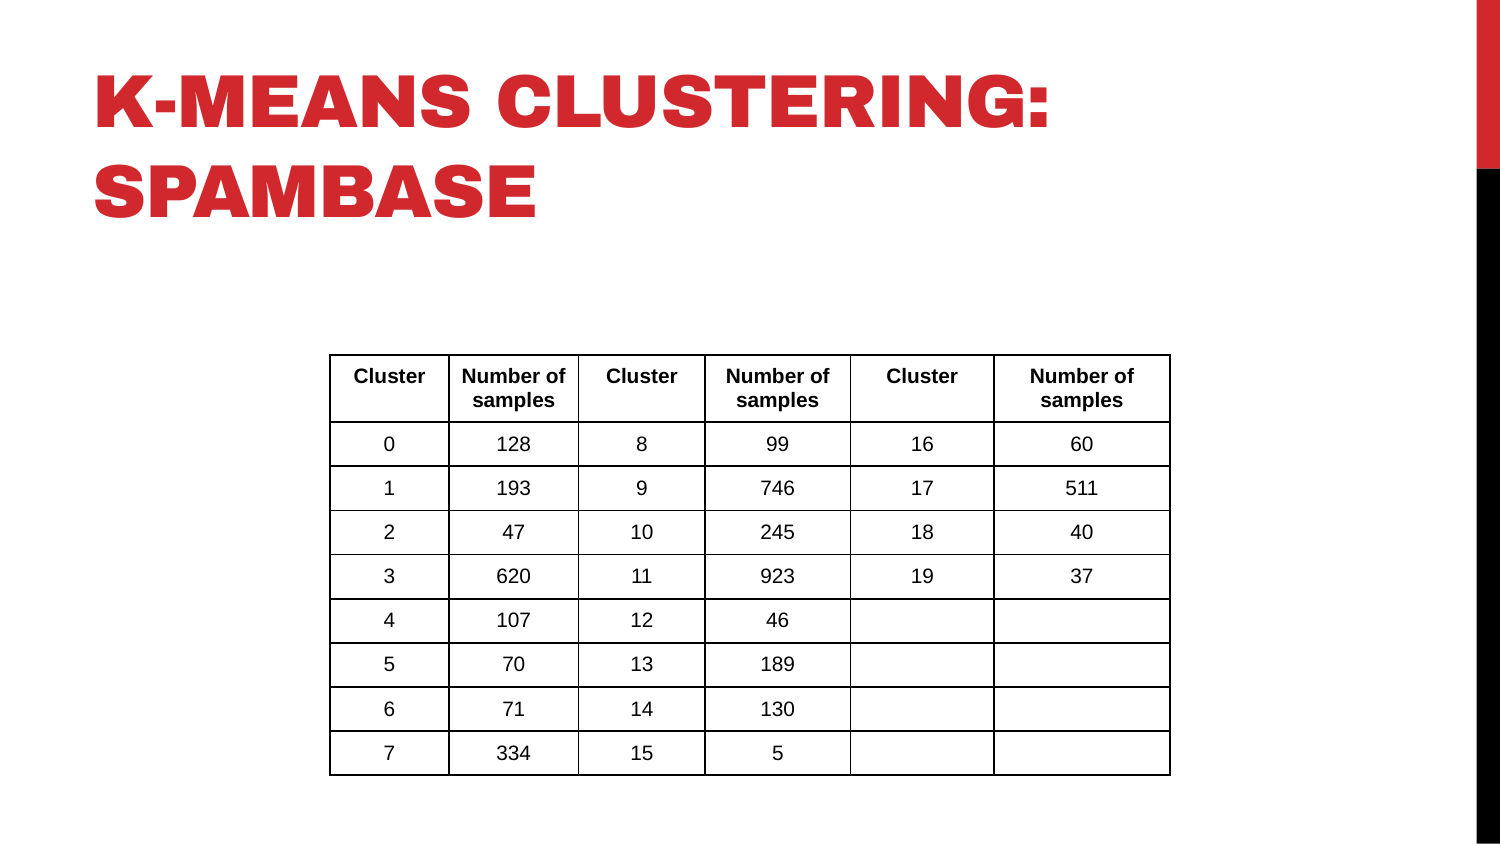

# k-Means Clustering: Spambase
| Cluster | Number of samples | Cluster | Number of samples | Cluster | Number of samples |
| --- | --- | --- | --- | --- | --- |
| 0 | 128 | 8 | 99 | 16 | 60 |
| 1 | 193 | 9 | 746 | 17 | 511 |
| 2 | 47 | 10 | 245 | 18 | 40 |
| 3 | 620 | 11 | 923 | 19 | 37 |
| 4 | 107 | 12 | 46 |  |  |
| 5 | 70 | 13 | 189 |  |  |
| 6 | 71 | 14 | 130 |  |  |
| 7 | 334 | 15 | 5 |  |  |